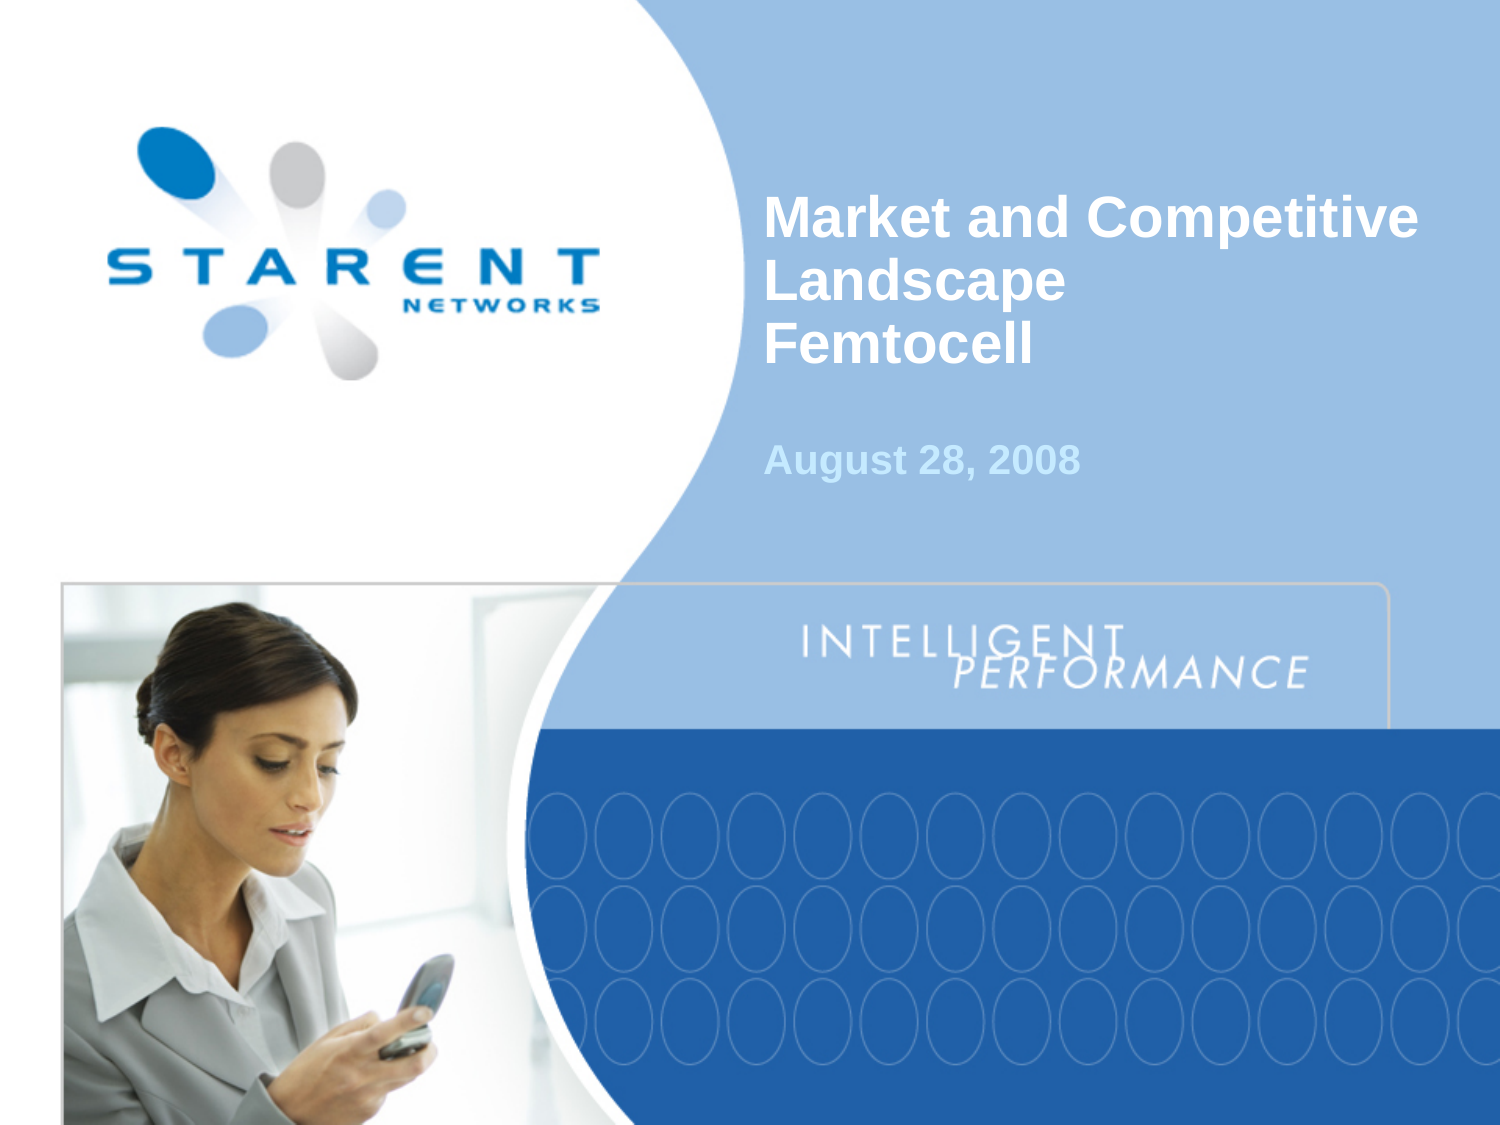

# Market and Competitive Landscape Femtocell August 28, 2008